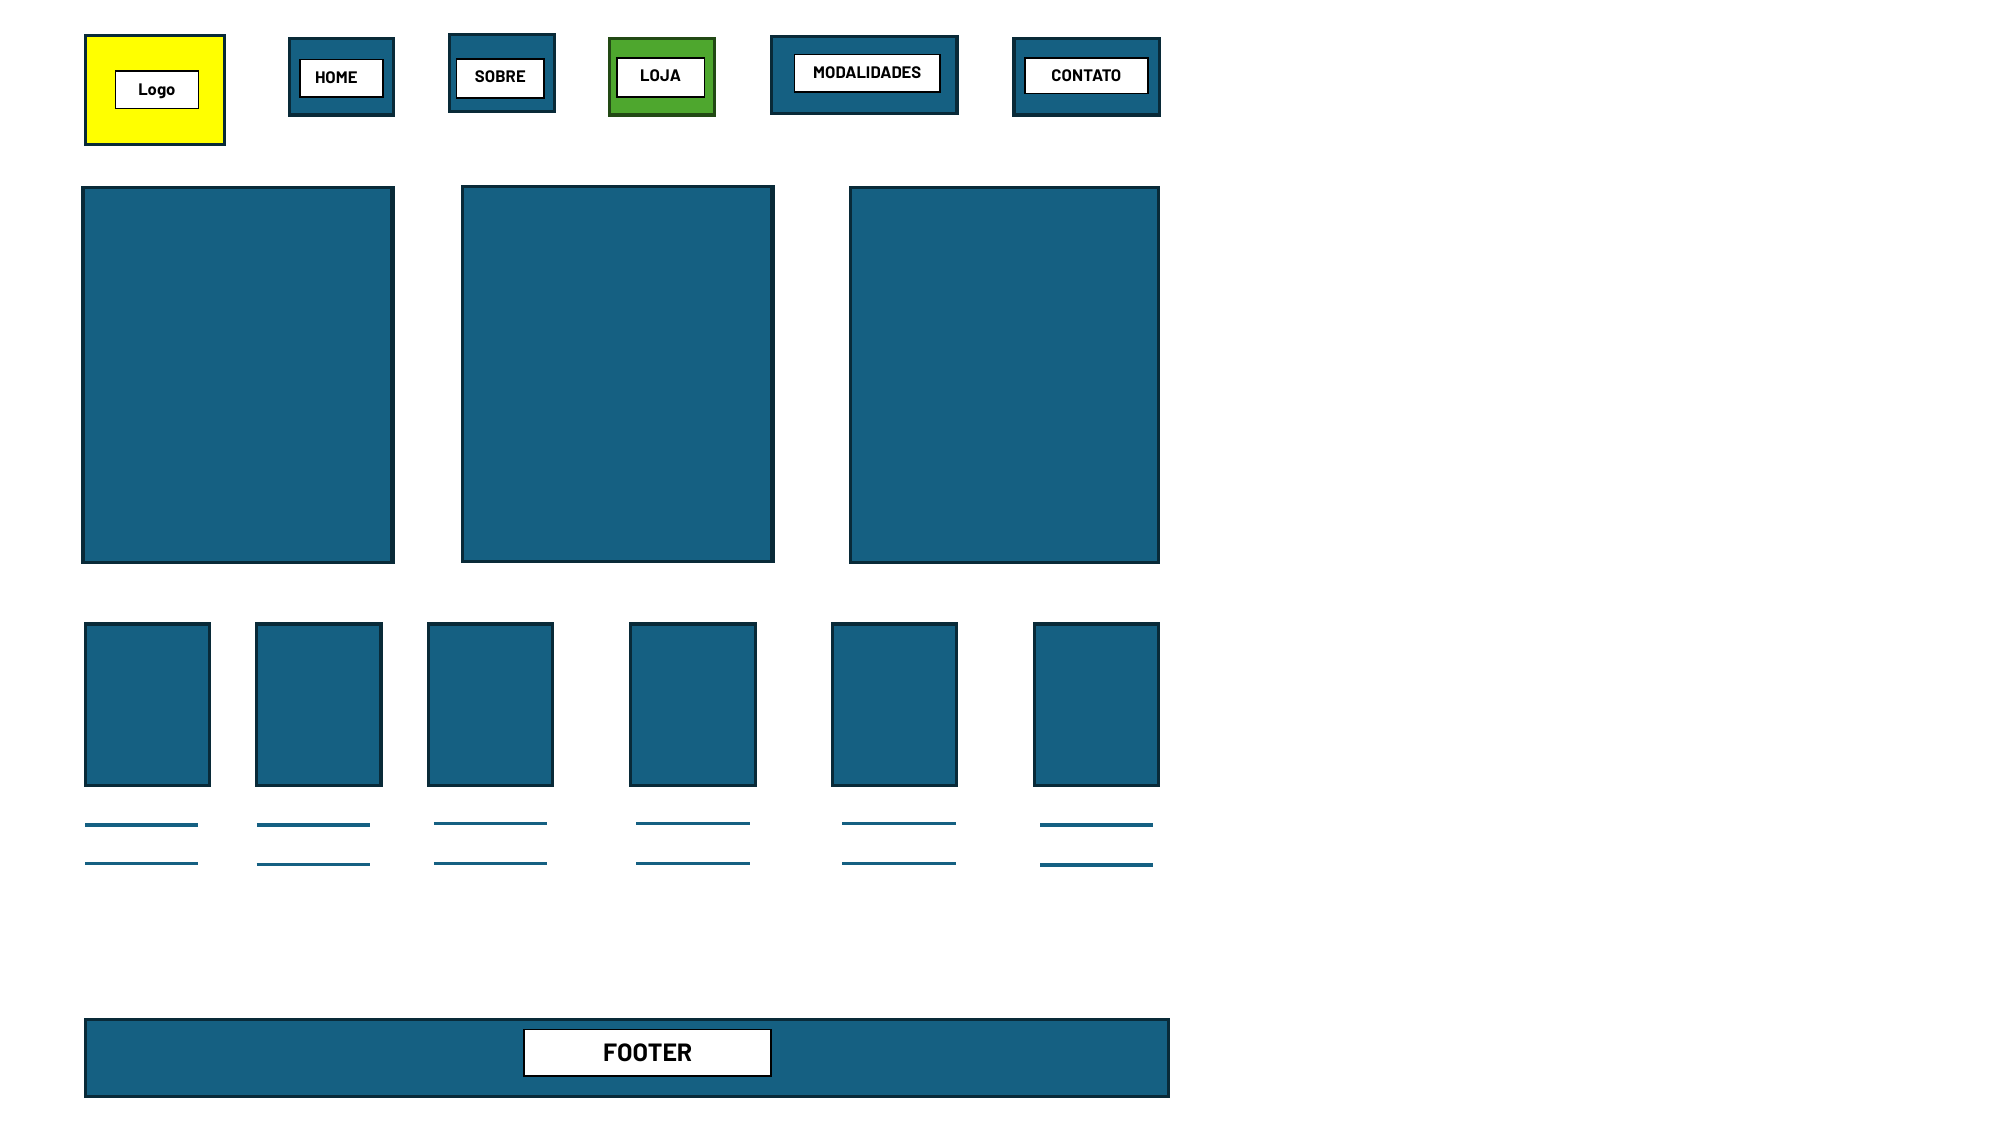

MODALIDADES
LOJA
CONTATO
SOBRE
HOME
Logo

FOOTER